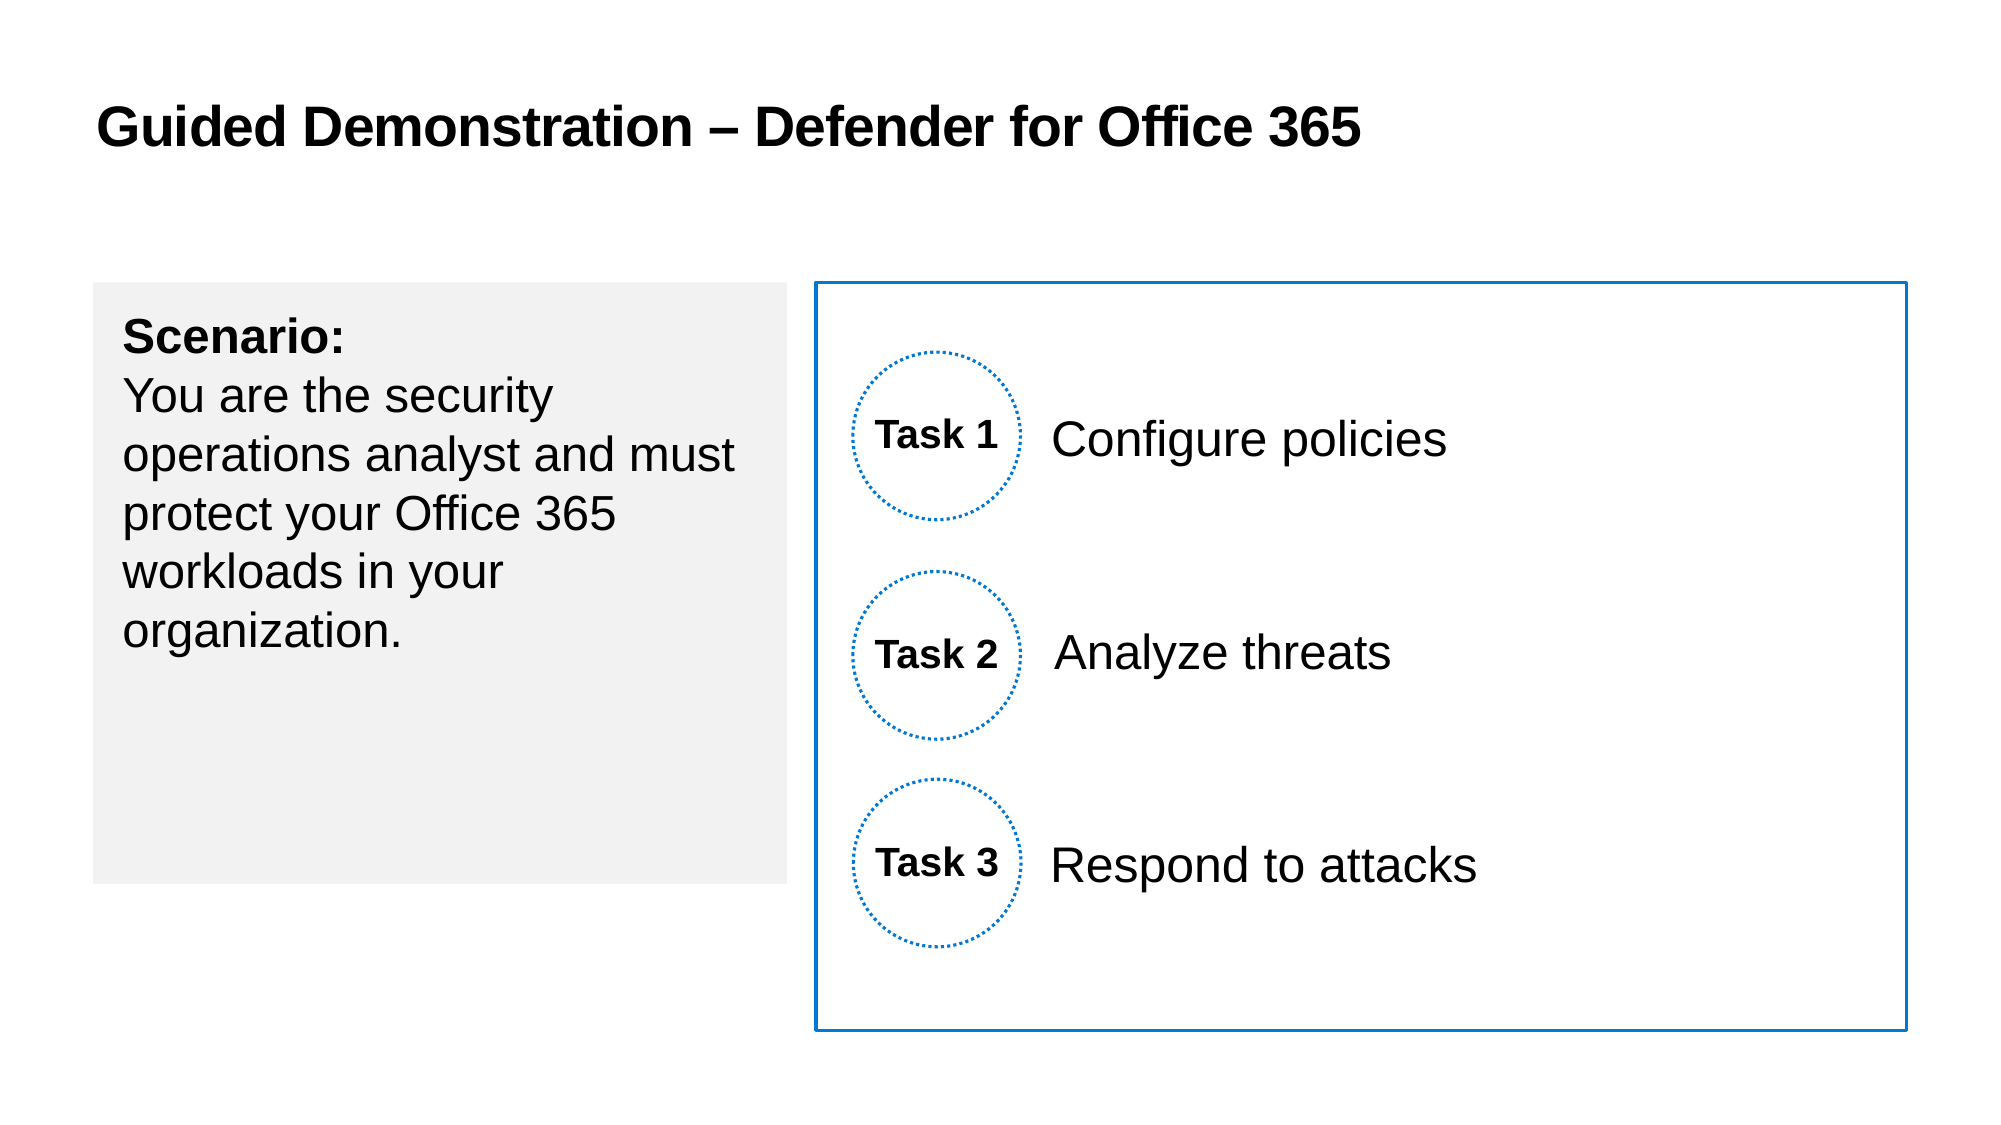

# Guided Demonstration – Defender for Office 365
Scenario:
You are the security operations analyst and must protect your Office 365 workloads in your organization.

Task 1
Configure policies
Task 2
Analyze threats
Task 3
Respond to attacks